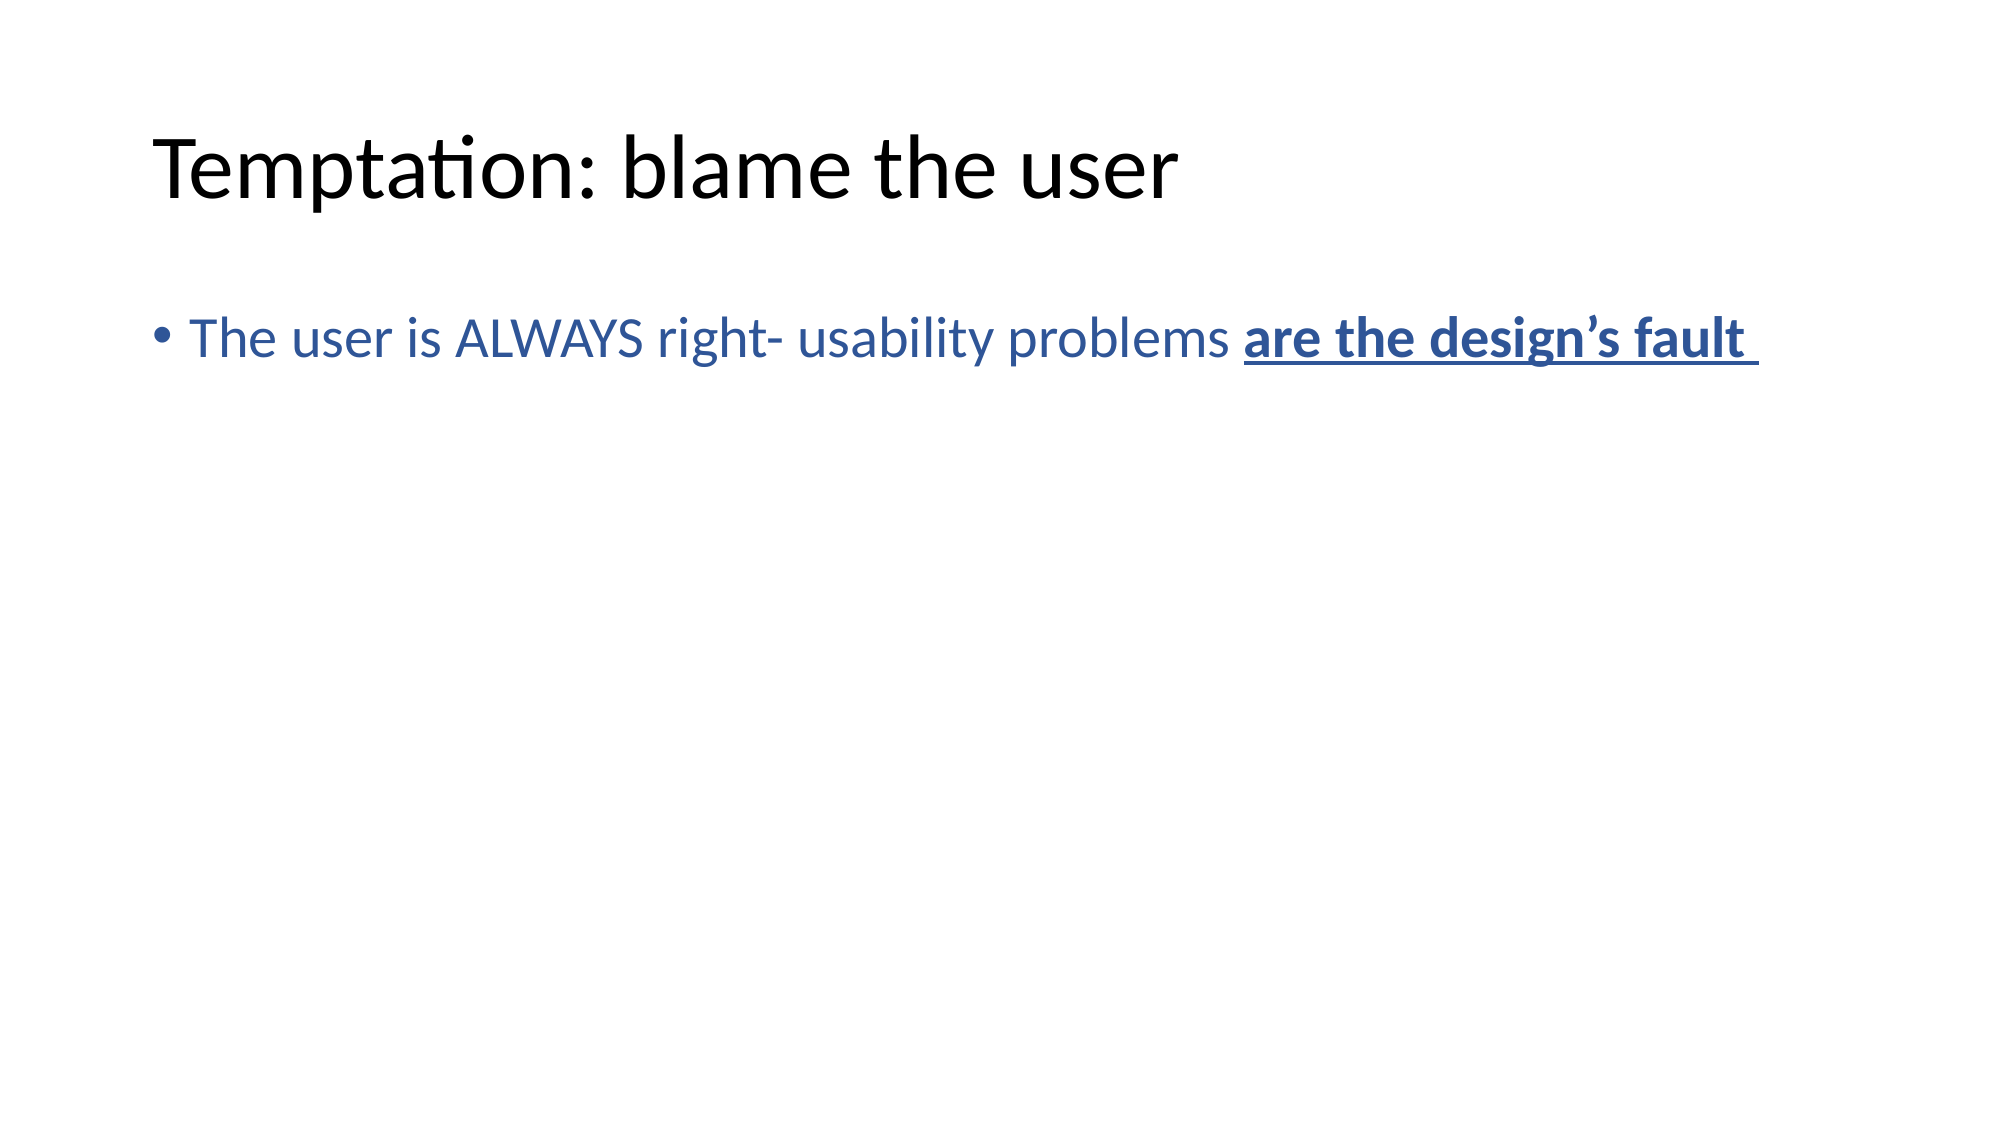

# Temptation: blame the user
The user is ALWAYS right- usability problems are the design’s fault